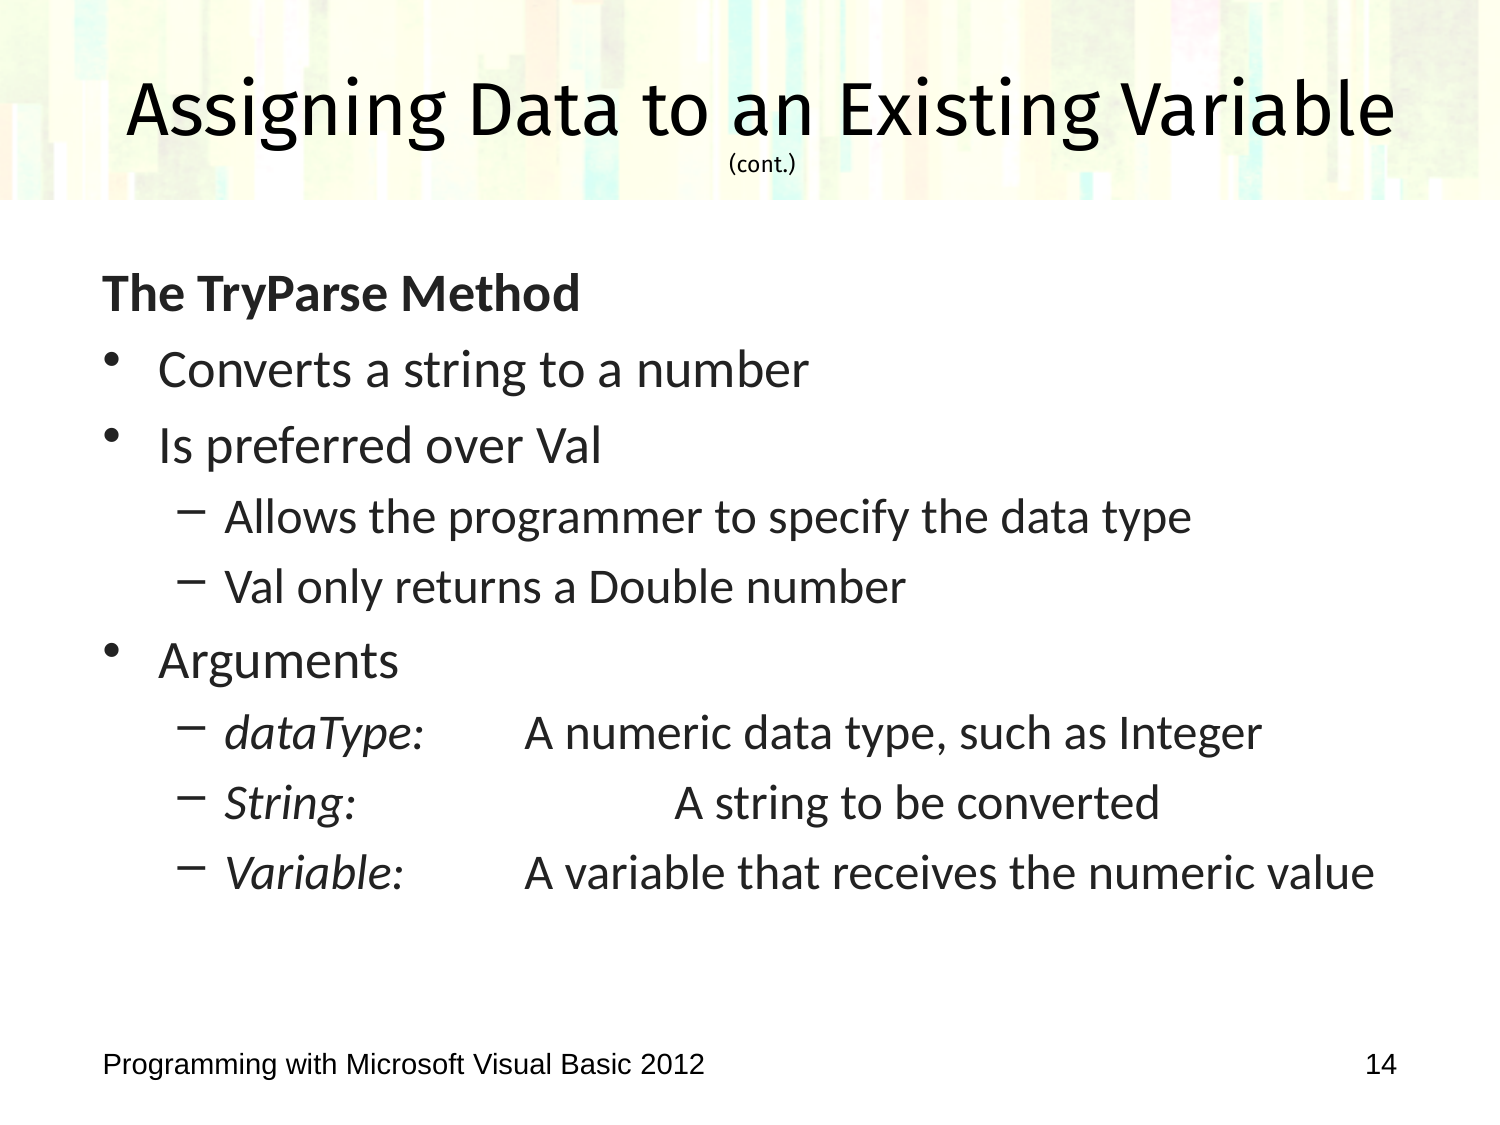

# Assigning Data to an Existing Variable (cont.)
The TryParse Method
Converts a string to a number
Is preferred over Val
Allows the programmer to specify the data type
Val only returns a Double number
Arguments
dataType: 	A numeric data type, such as Integer
String:  		A string to be converted
Variable:  	A variable that receives the numeric value

Programming with Microsoft Visual Basic 2012
14